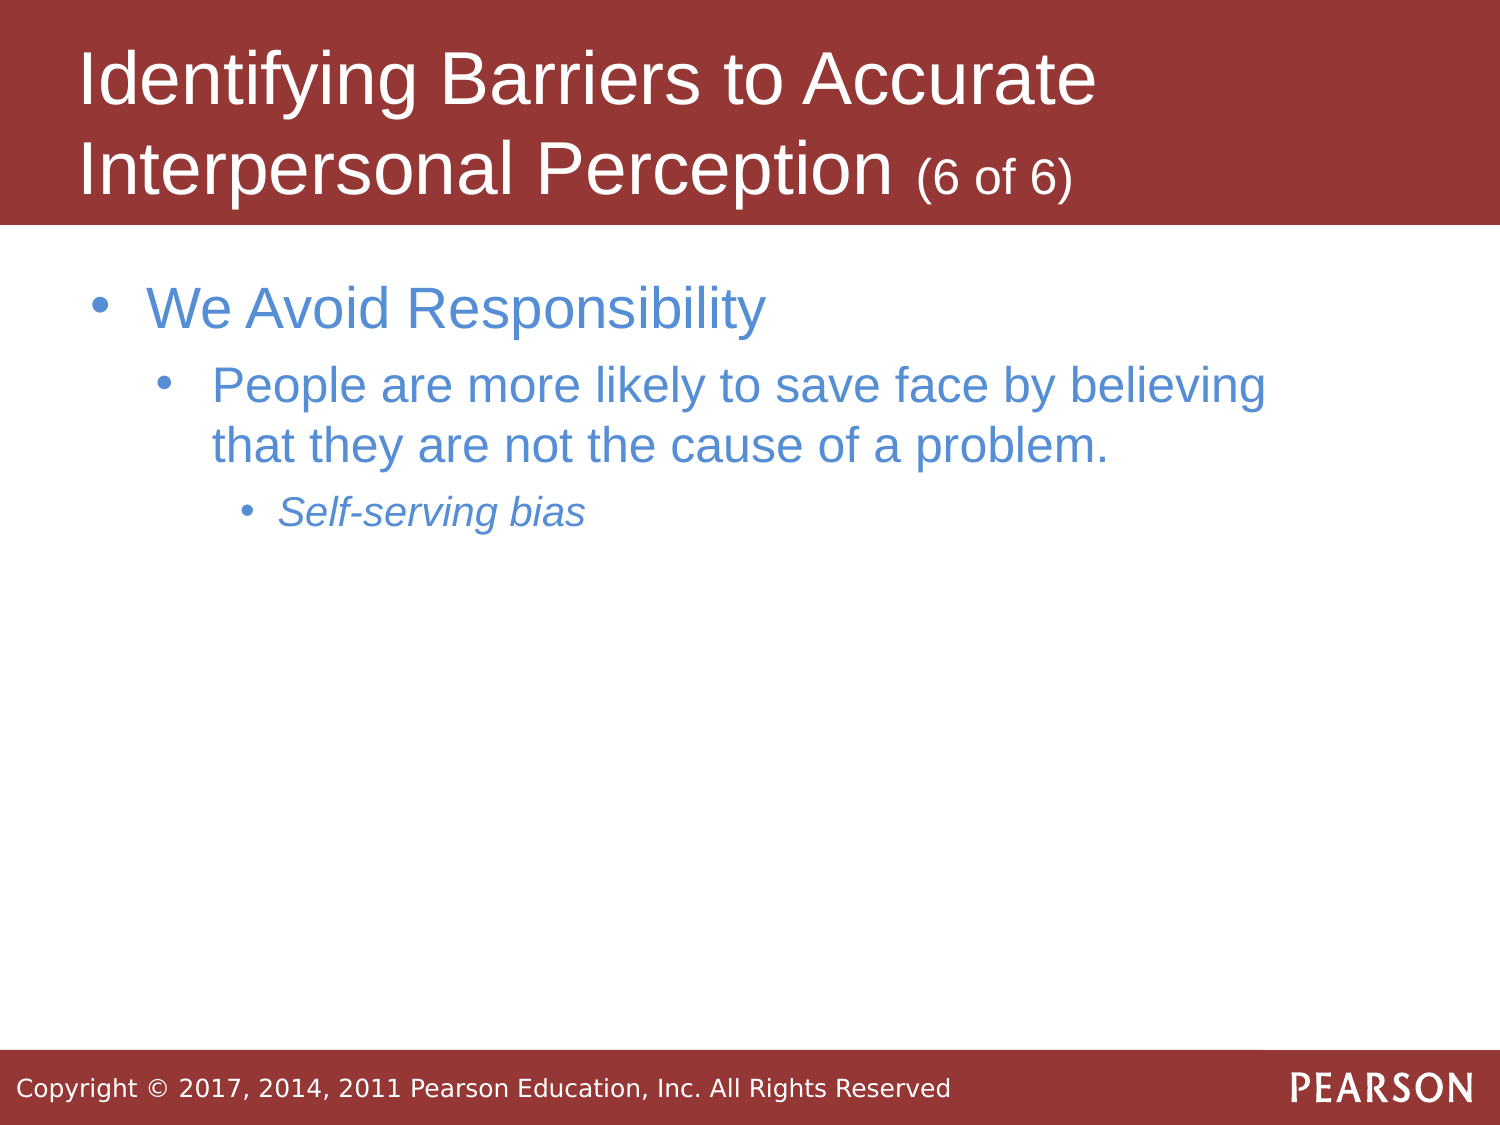

# Identifying Barriers to Accurate Interpersonal Perception (6 of 6)
We Avoid Responsibility
People are more likely to save face by believing that they are not the cause of a problem.
Self-serving bias